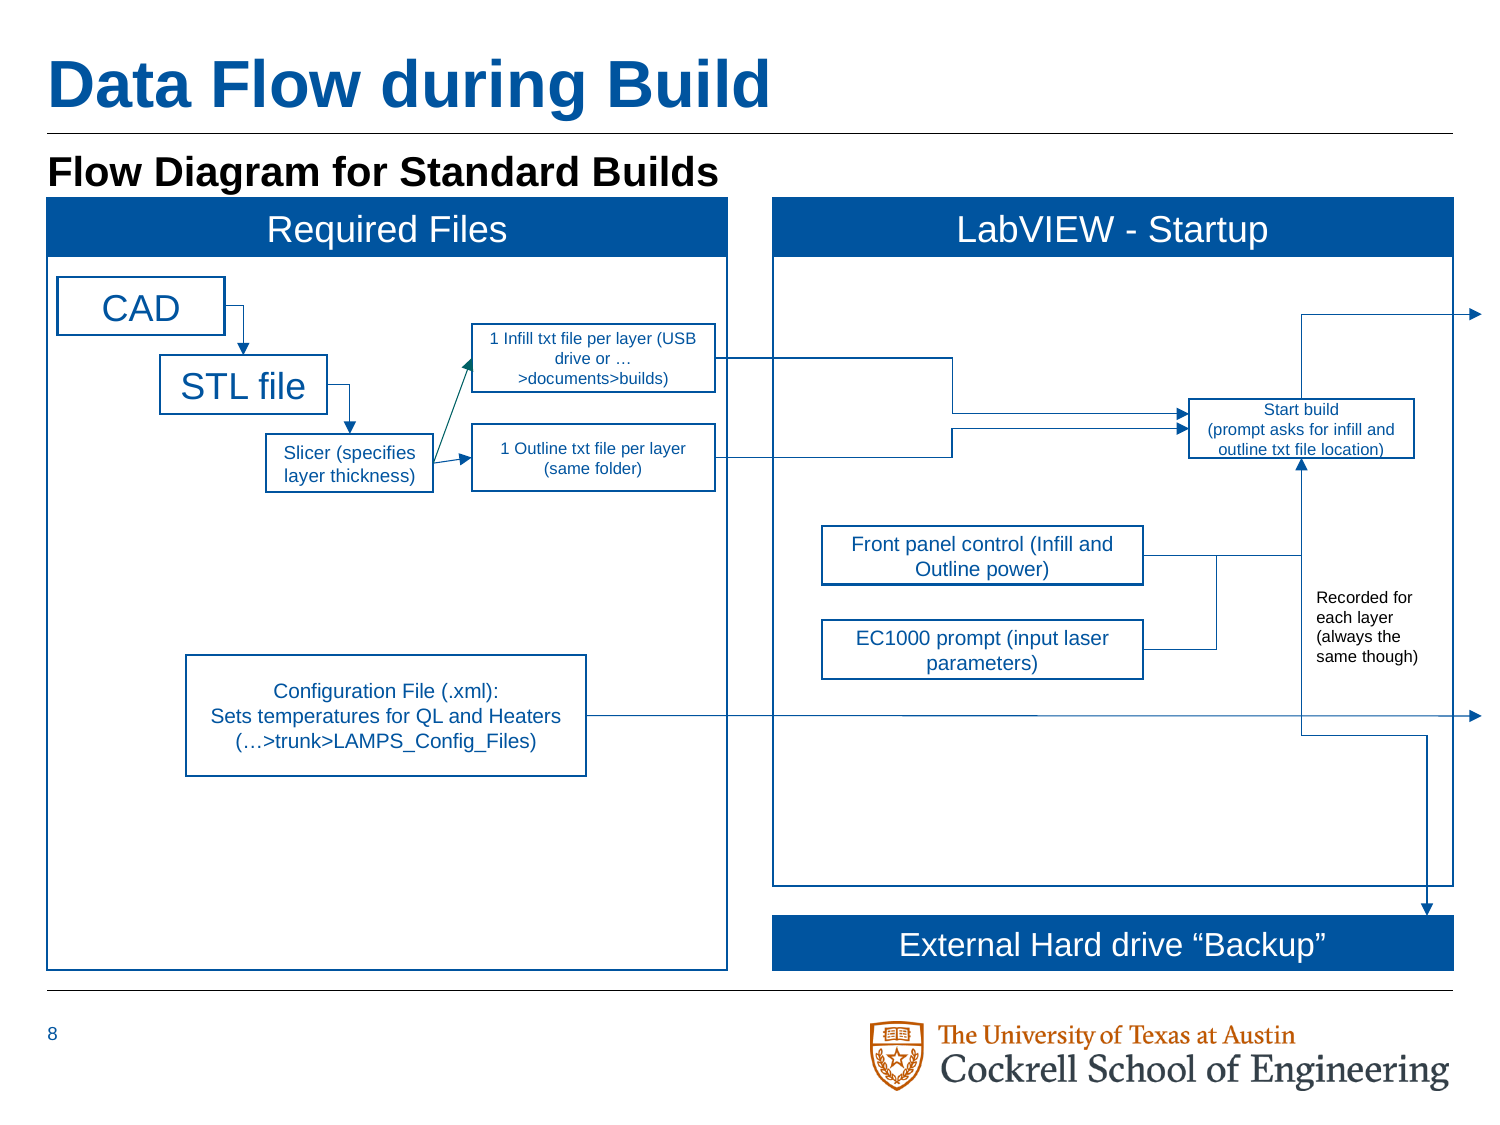

# Data Flow during Build
Flow Diagram for Standard Builds
Required Files
LabVIEW - Startup

CAD
1 Infill txt file per layer (USB drive or …>documents>builds)
STL file
Start build
(prompt asks for infill and outline txt file location)
1 Outline txt file per layer (same folder)
Slicer (specifies layer thickness)
Front panel control (Infill and Outline power)
Recorded for each layer (always the same though)
EC1000 prompt (input laser parameters)
Configuration File (.xml):
Sets temperatures for QL and Heaters
(…>trunk>LAMPS_Config_Files)
External Hard drive “Backup”